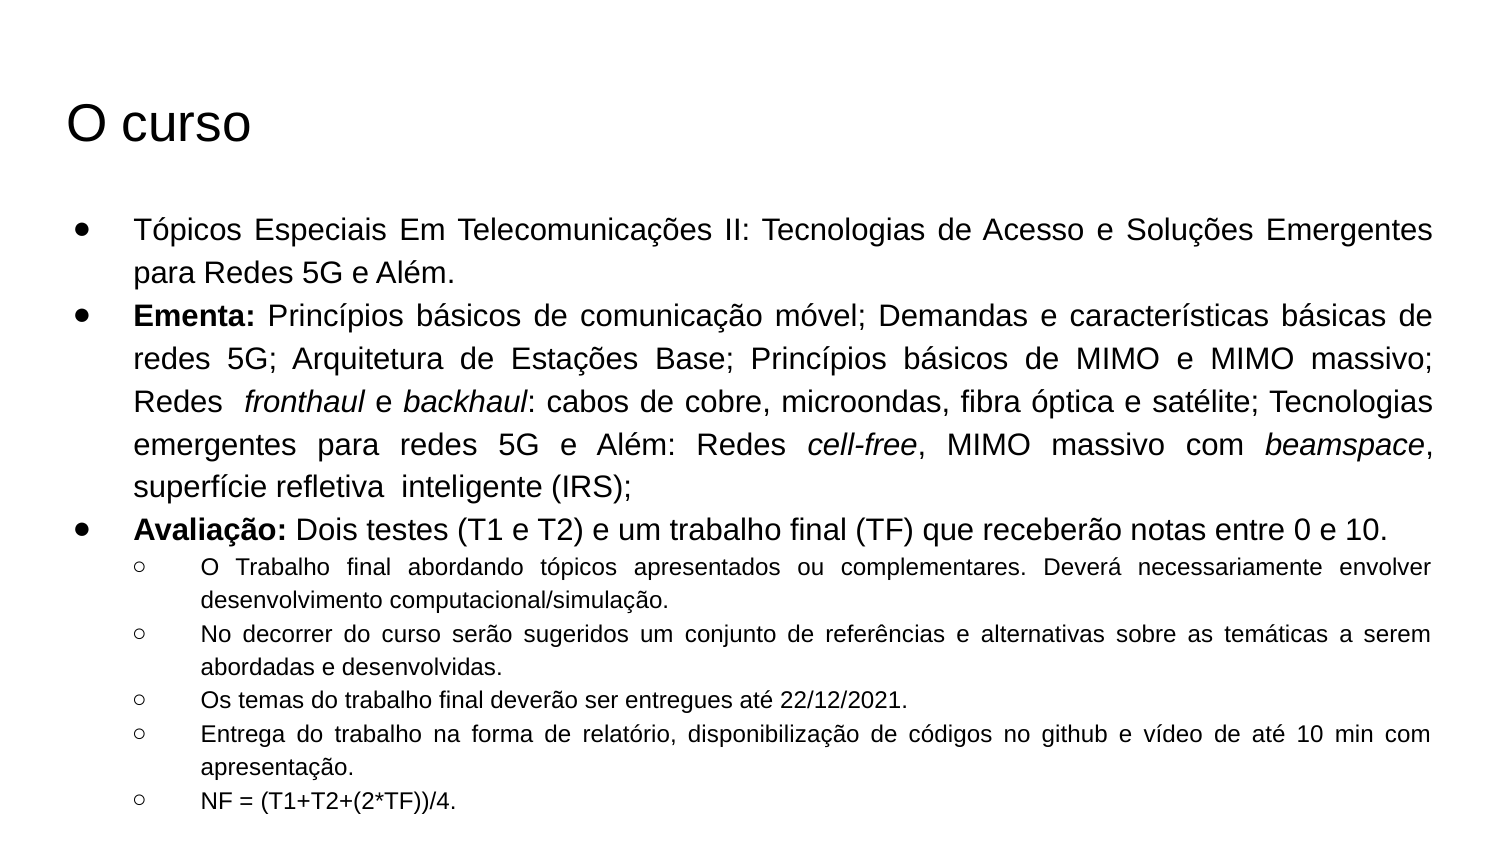

# O curso
Tópicos Especiais Em Telecomunicações II: Tecnologias de Acesso e Soluções Emergentes para Redes 5G e Além.
Ementa: Princípios básicos de comunicação móvel; Demandas e características básicas de redes 5G; Arquitetura de Estações Base; Princípios básicos de MIMO e MIMO massivo; Redes  fronthaul e backhaul: cabos de cobre, microondas, fibra óptica e satélite; Tecnologias emergentes para redes 5G e Além: Redes cell-free, MIMO massivo com beamspace, superfície refletiva  inteligente (IRS);
Avaliação: Dois testes (T1 e T2) e um trabalho final (TF) que receberão notas entre 0 e 10.
O Trabalho final abordando tópicos apresentados ou complementares. Deverá necessariamente envolver desenvolvimento computacional/simulação.
No decorrer do curso serão sugeridos um conjunto de referências e alternativas sobre as temáticas a serem abordadas e desenvolvidas.
Os temas do trabalho final deverão ser entregues até 22/12/2021.
Entrega do trabalho na forma de relatório, disponibilização de códigos no github e vídeo de até 10 min com apresentação.
NF = (T1+T2+(2*TF))/4.